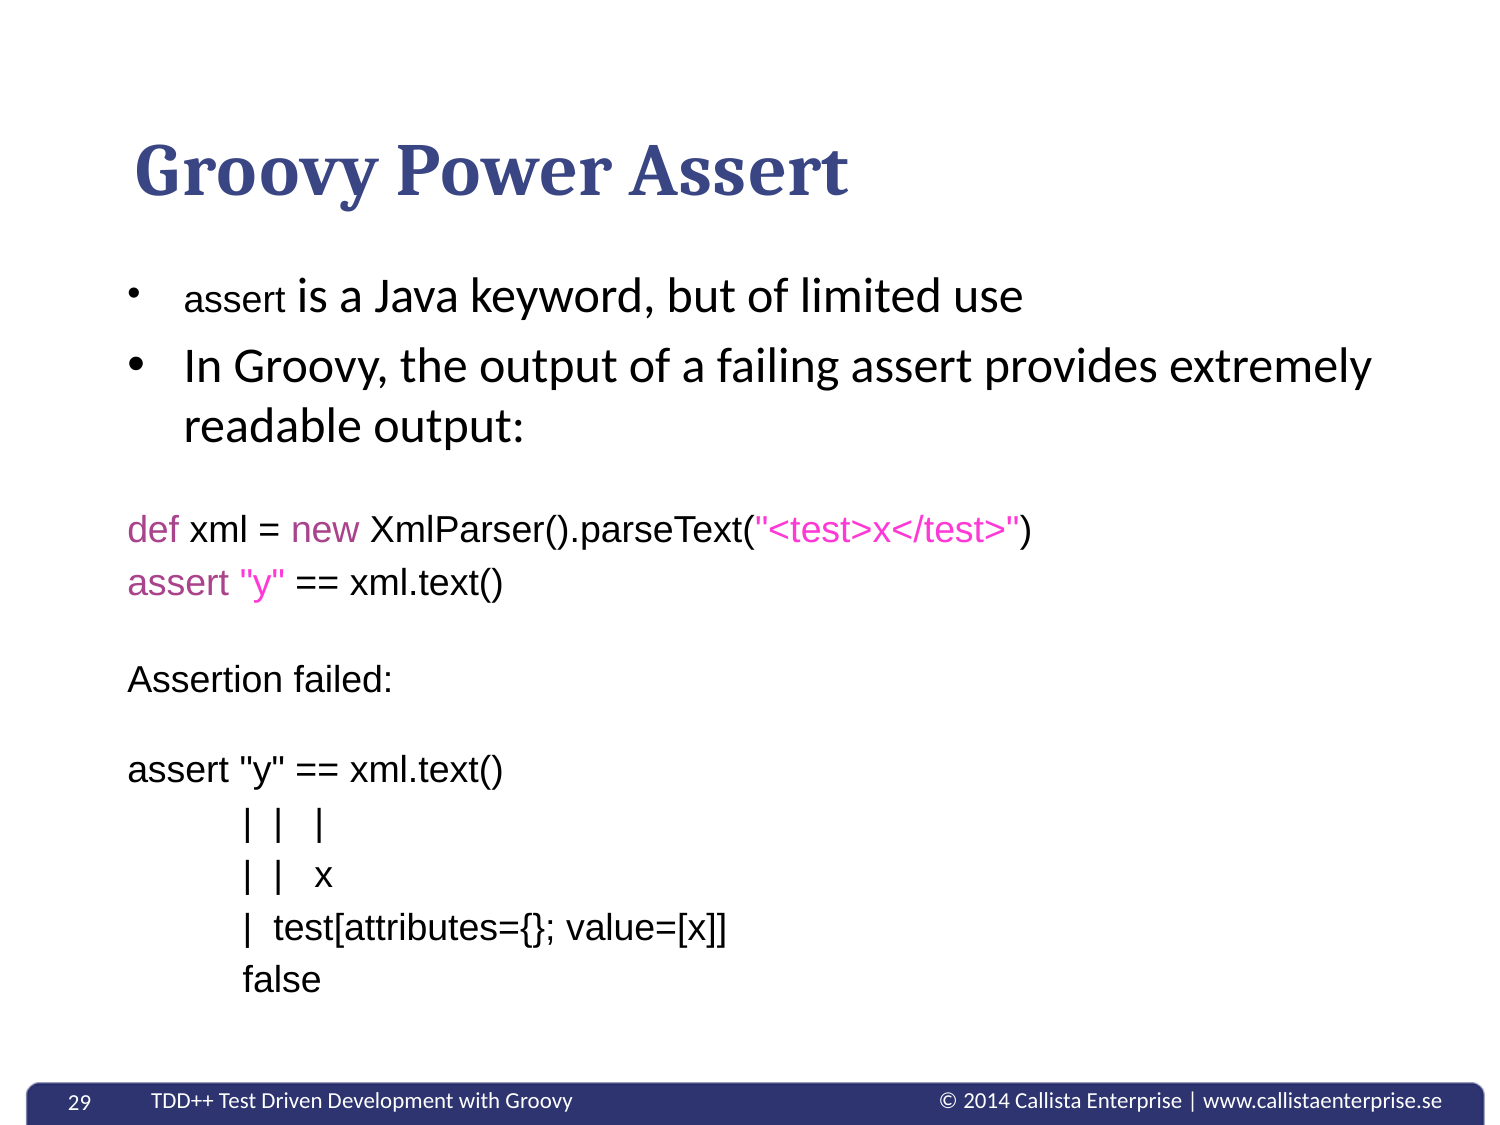

# Groovy Power Assert
assert is a Java keyword, but of limited use
In Groovy, the output of a failing assert provides extremely readable output:
def xml = new XmlParser().parseText("<test>x</test>")
assert "y" == xml.text()
Assertion failed:
assert "y" == xml.text()
           |  |   |
           |  |   x
           |  test[attributes={}; value=[x]]
           false